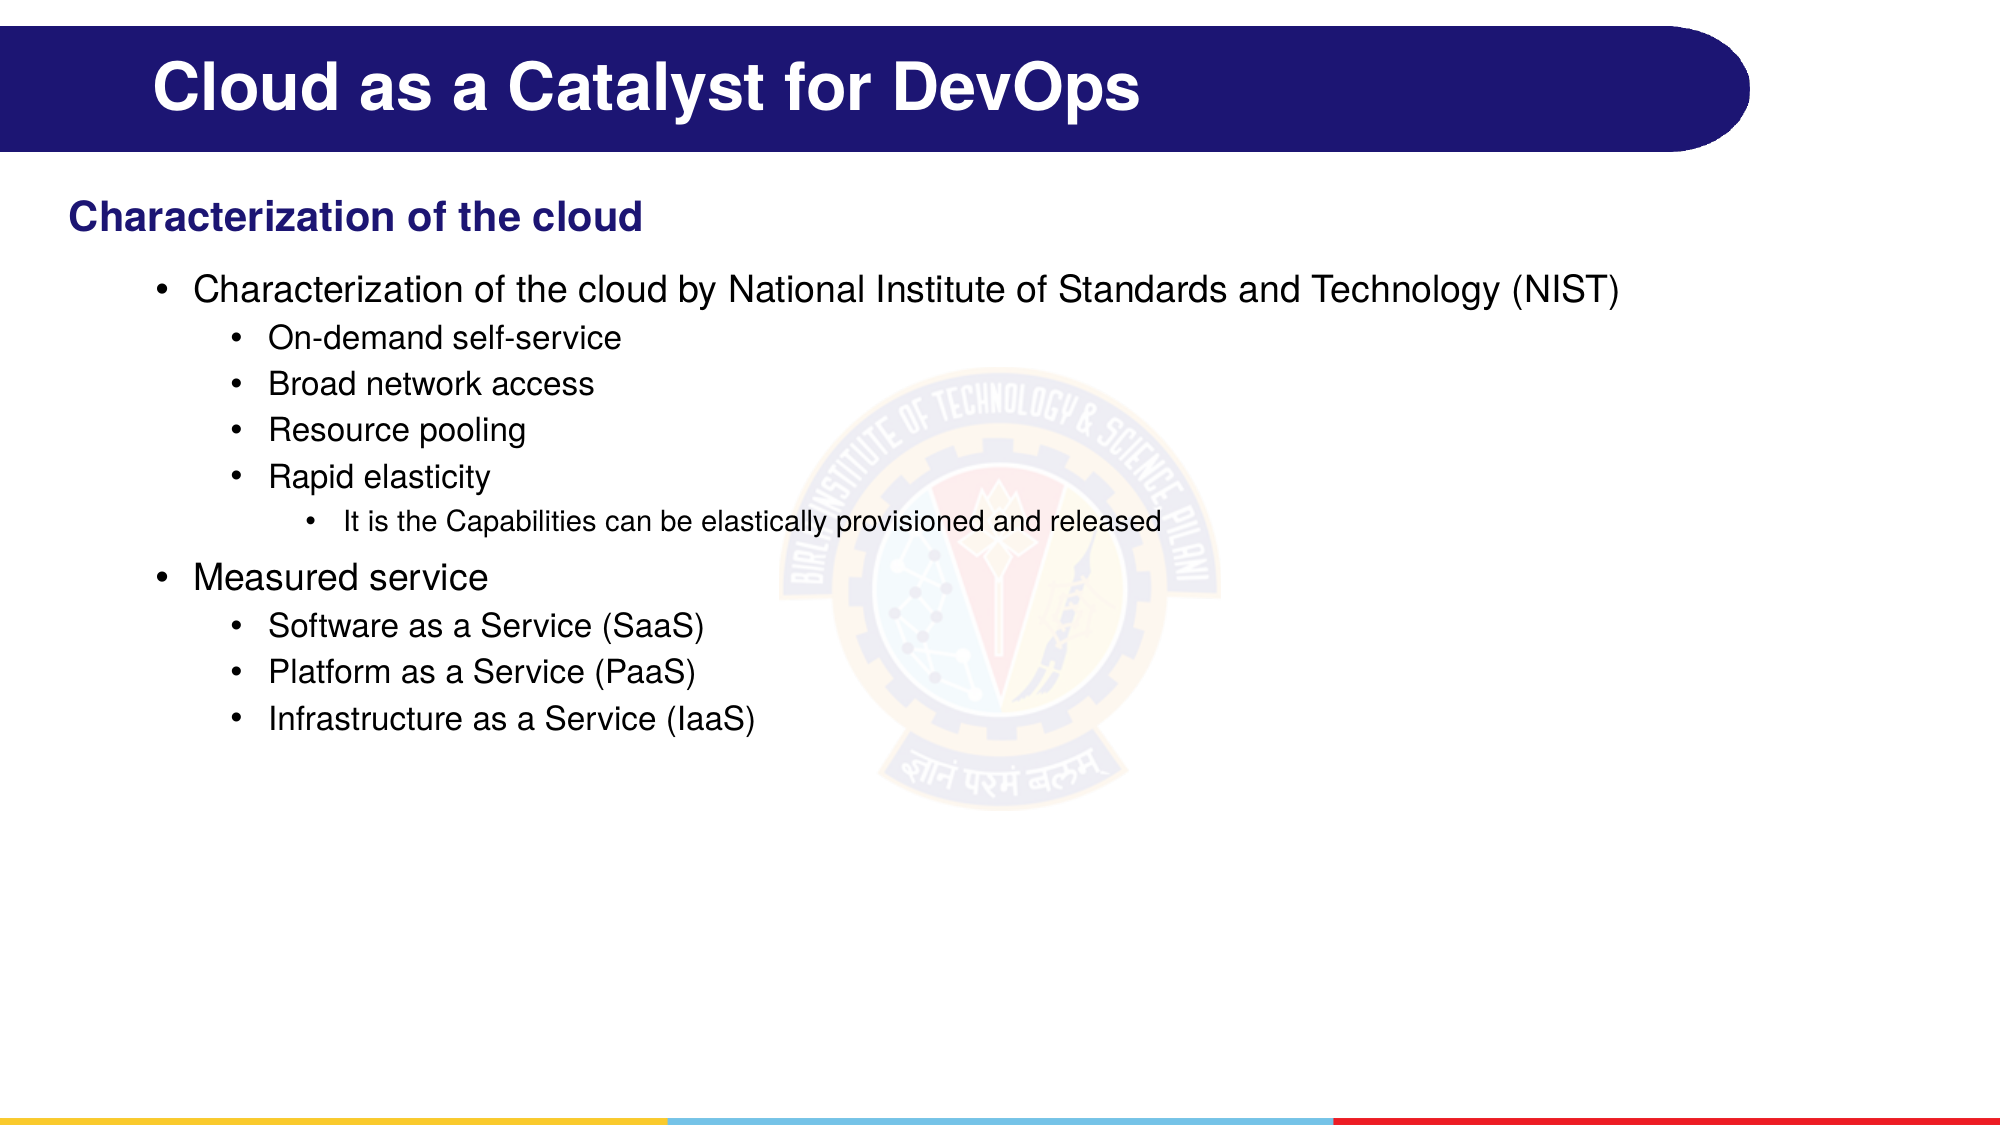

# Cloud as a Catalyst for DevOps
Characterization of the cloud
Characterization of the cloud by National Institute of Standards and Technology (NIST)
On-demand self-service
Broad network access
Resource pooling
Rapid elasticity
It is the Capabilities can be elastically provisioned and released
Measured service
Software as a Service (SaaS)
Platform as a Service (PaaS)
Infrastructure as a Service (IaaS)